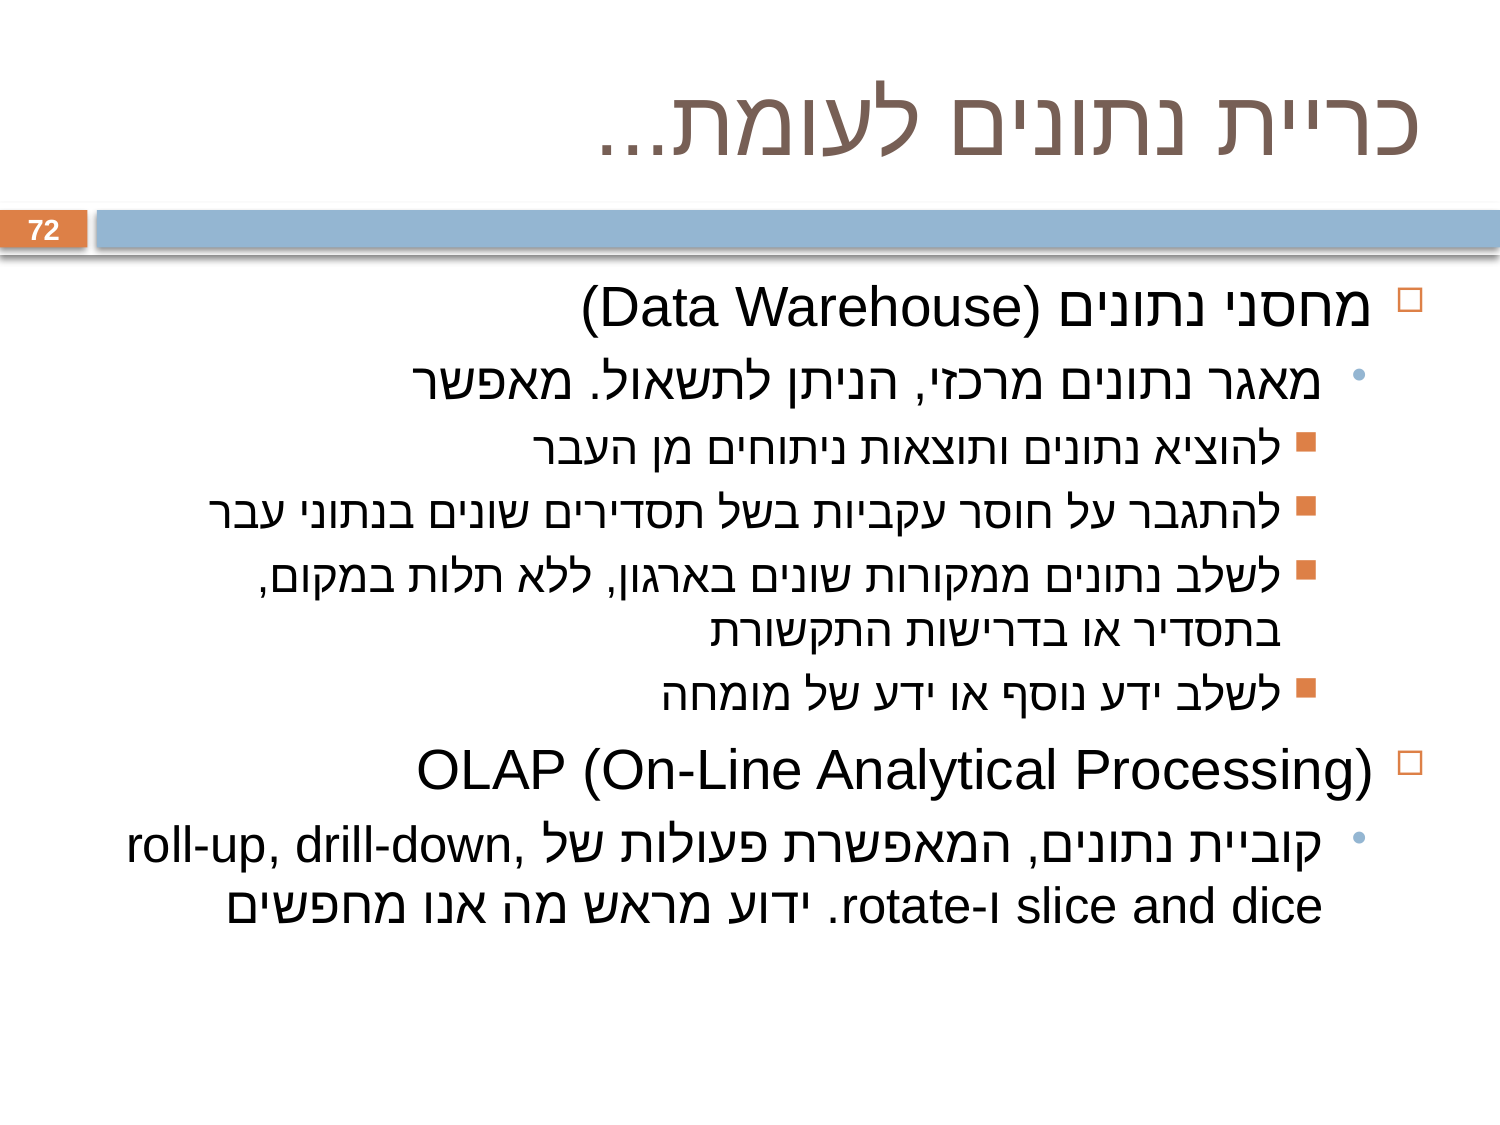

# כריית נתונים לעומת...
72
מחסני נתונים (Data Warehouse)
מאגר נתונים מרכזי, הניתן לתשאול. מאפשר
להוציא נתונים ותוצאות ניתוחים מן העבר
להתגבר על חוסר עקביות בשל תסדירים שונים בנתוני עבר
לשלב נתונים ממקורות שונים בארגון, ללא תלות במקום, בתסדיר או בדרישות התקשורת
לשלב ידע נוסף או ידע של מומחה
OLAP (On-Line Analytical Processing)
קוביית נתונים, המאפשרת פעולות של roll-up, drill-down, slice and dice ו-rotate. ידוע מראש מה אנו מחפשים